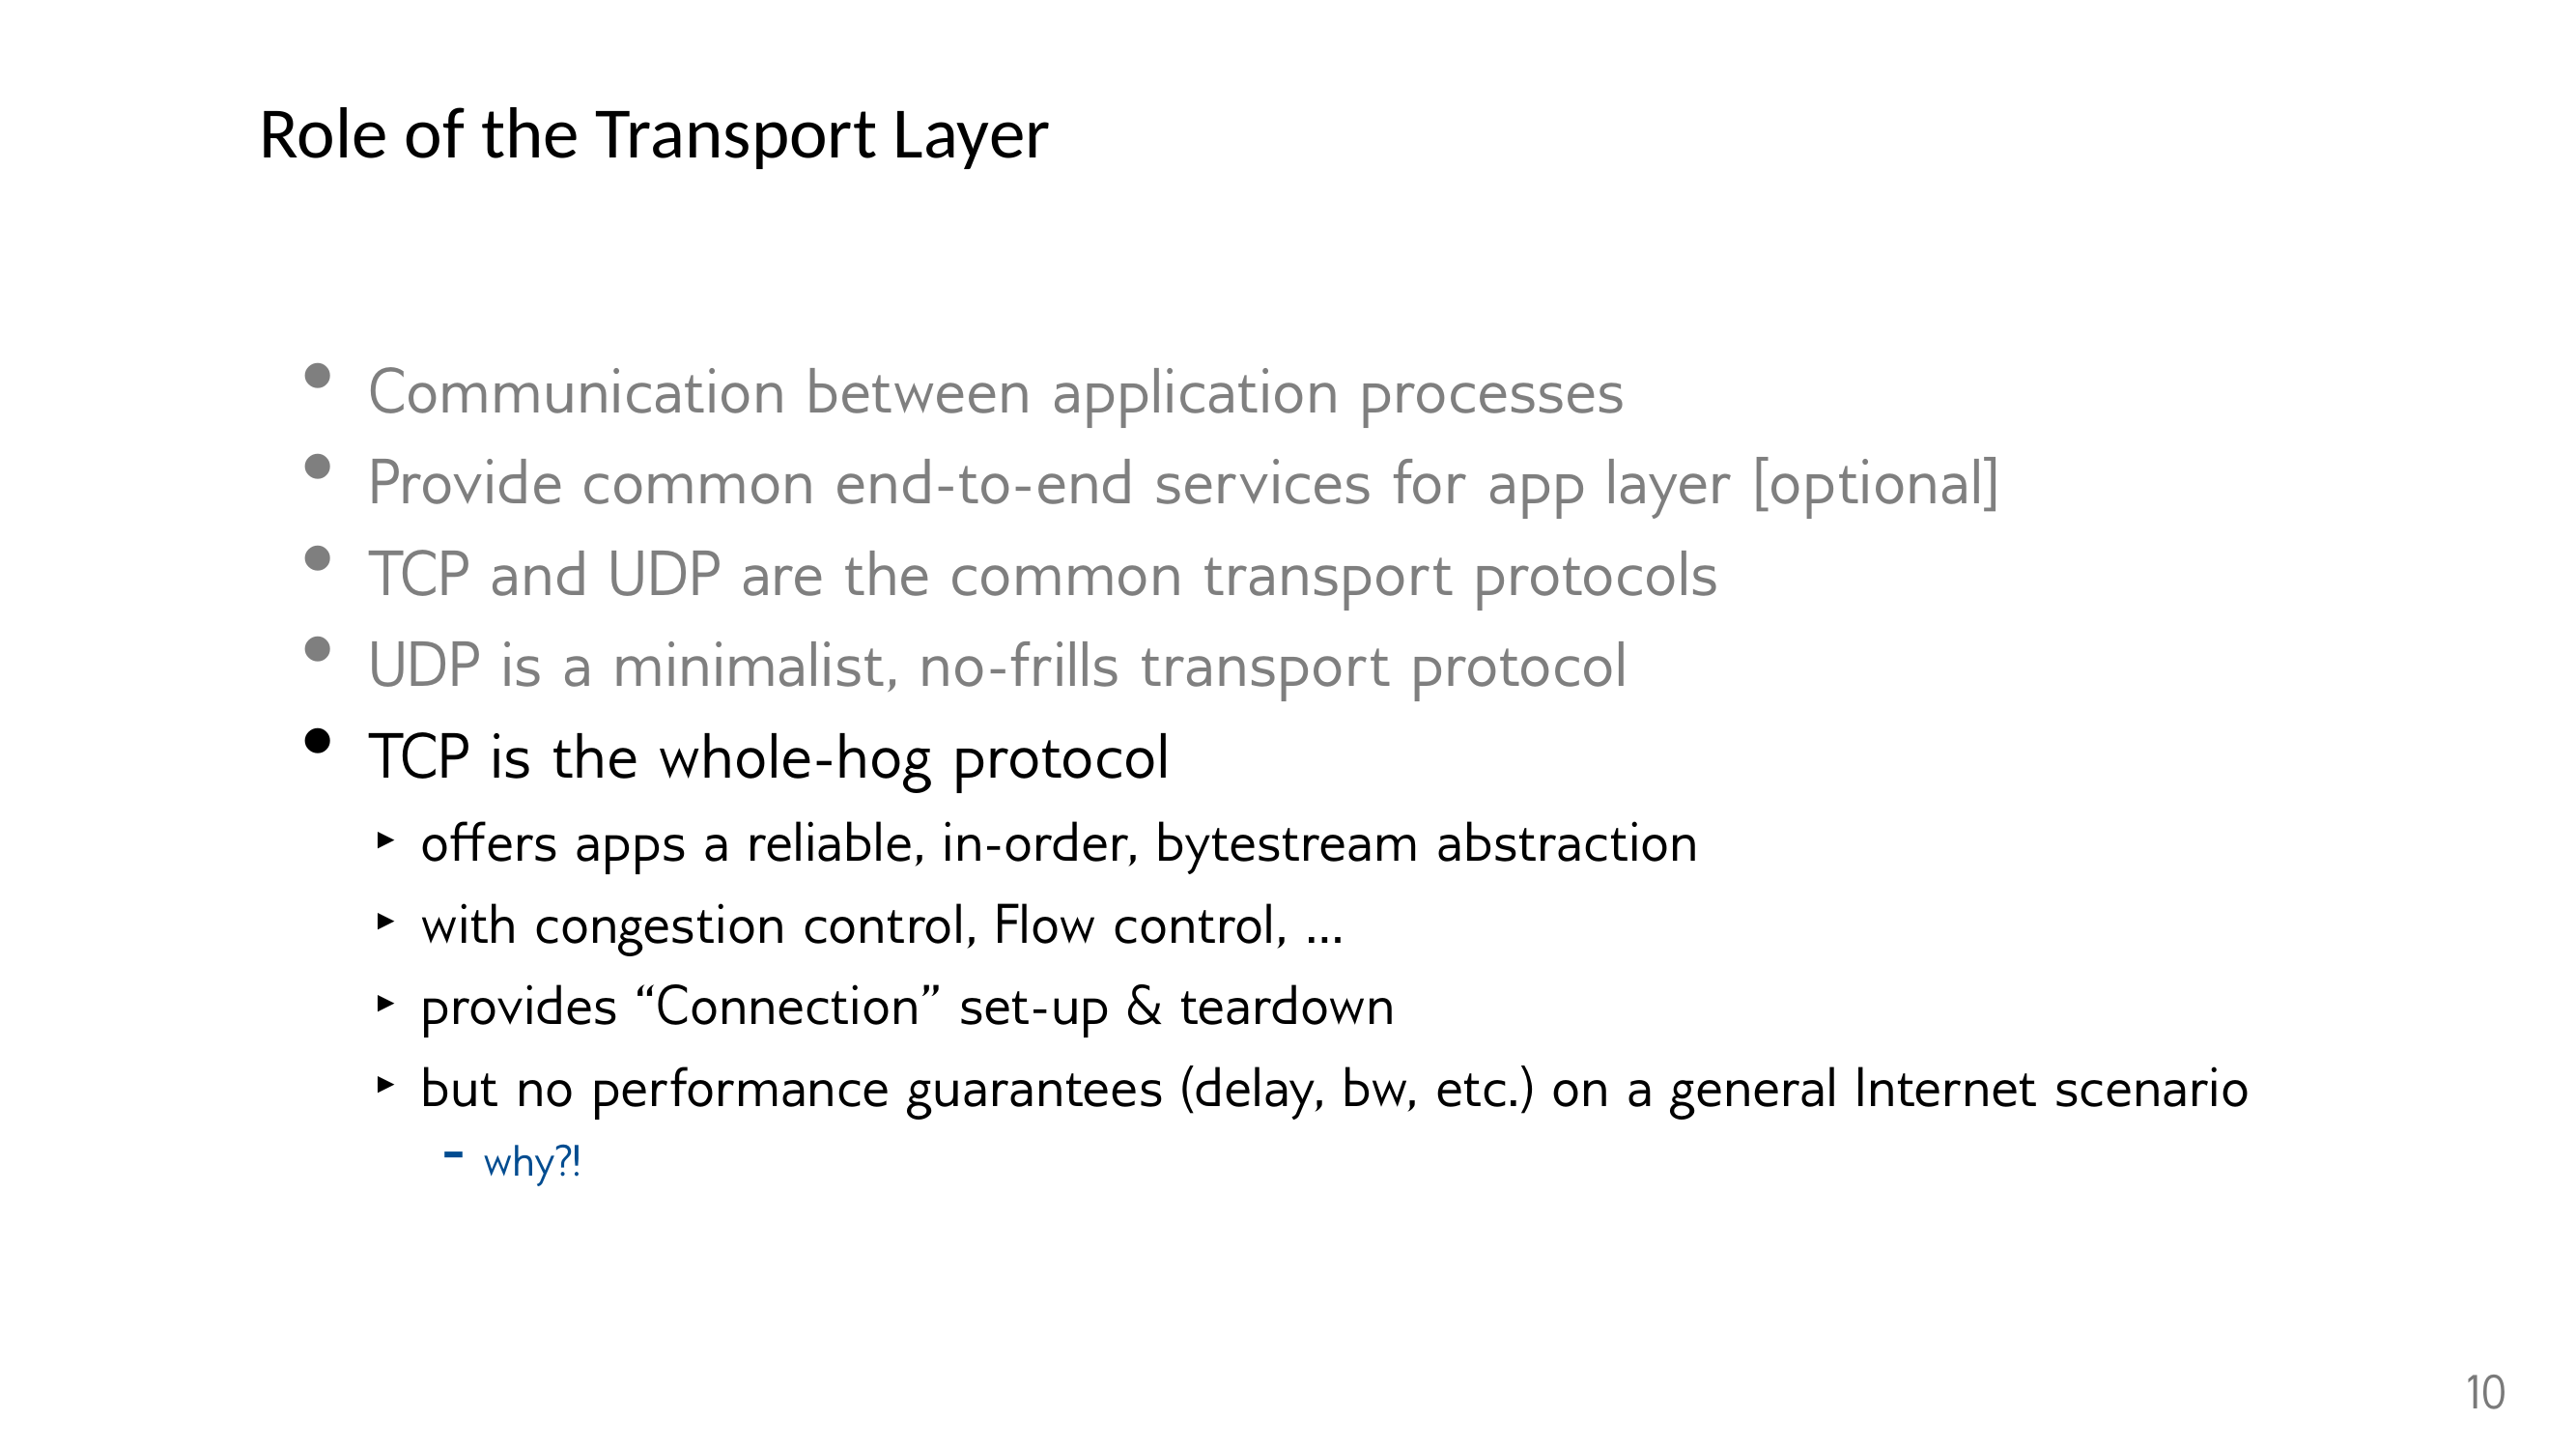

# Role of the Transport Layer
Communication between application processes
Provide common end-to-end services for app layer [optional]
TCP and UDP are the common transport protocols
UDP is a minimalist, no-frills transport protocol
TCP is the whole-hog protocol
offers apps a reliable, in-order, bytestream abstraction
with congestion control, Flow control, …
provides “Connection” set-up & teardown
but no performance guarantees (delay, bw, etc.) on a general Internet scenario
why?!

10